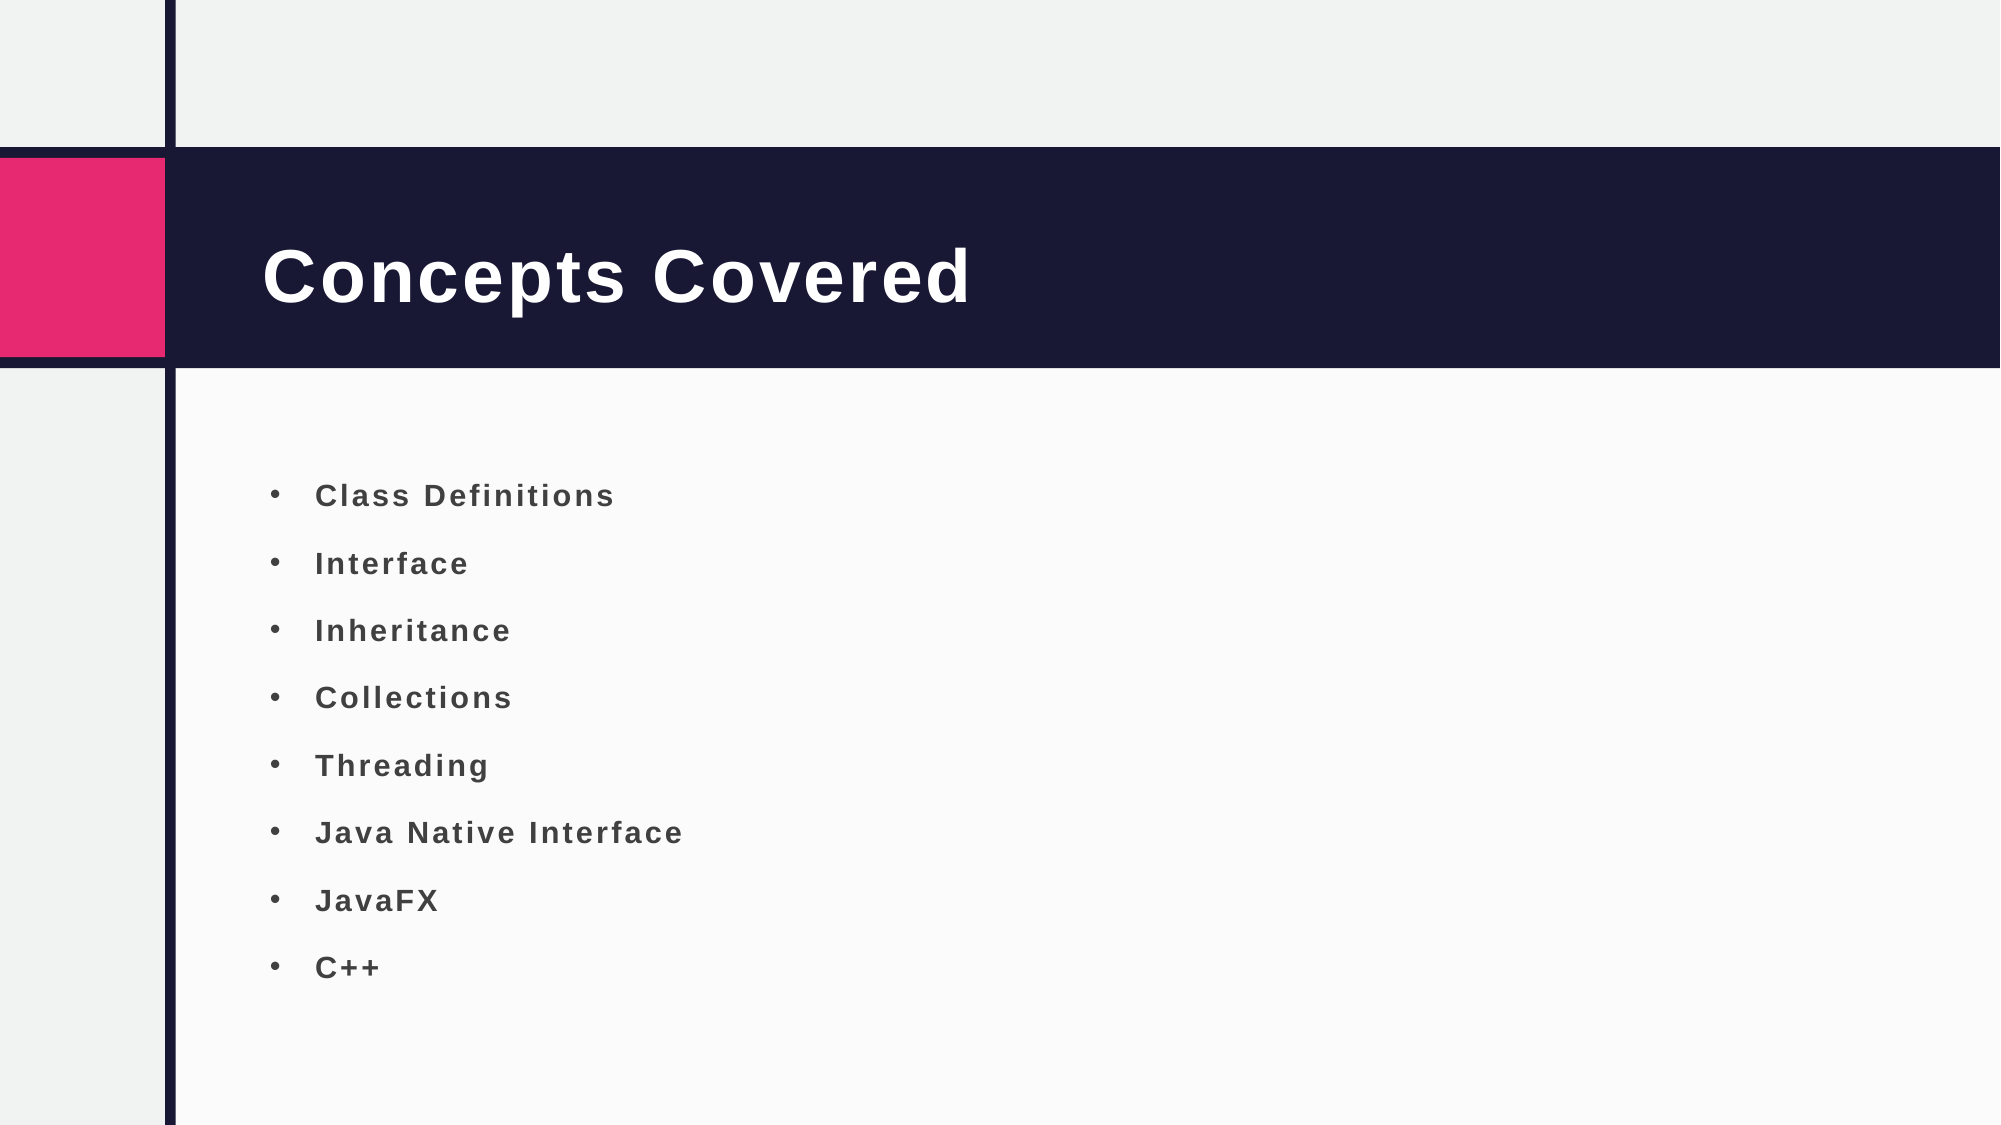

# Concepts Covered

Class Definitions
Interface
Inheritance
Collections
Threading
Java Native Interface
JavaFX
C++